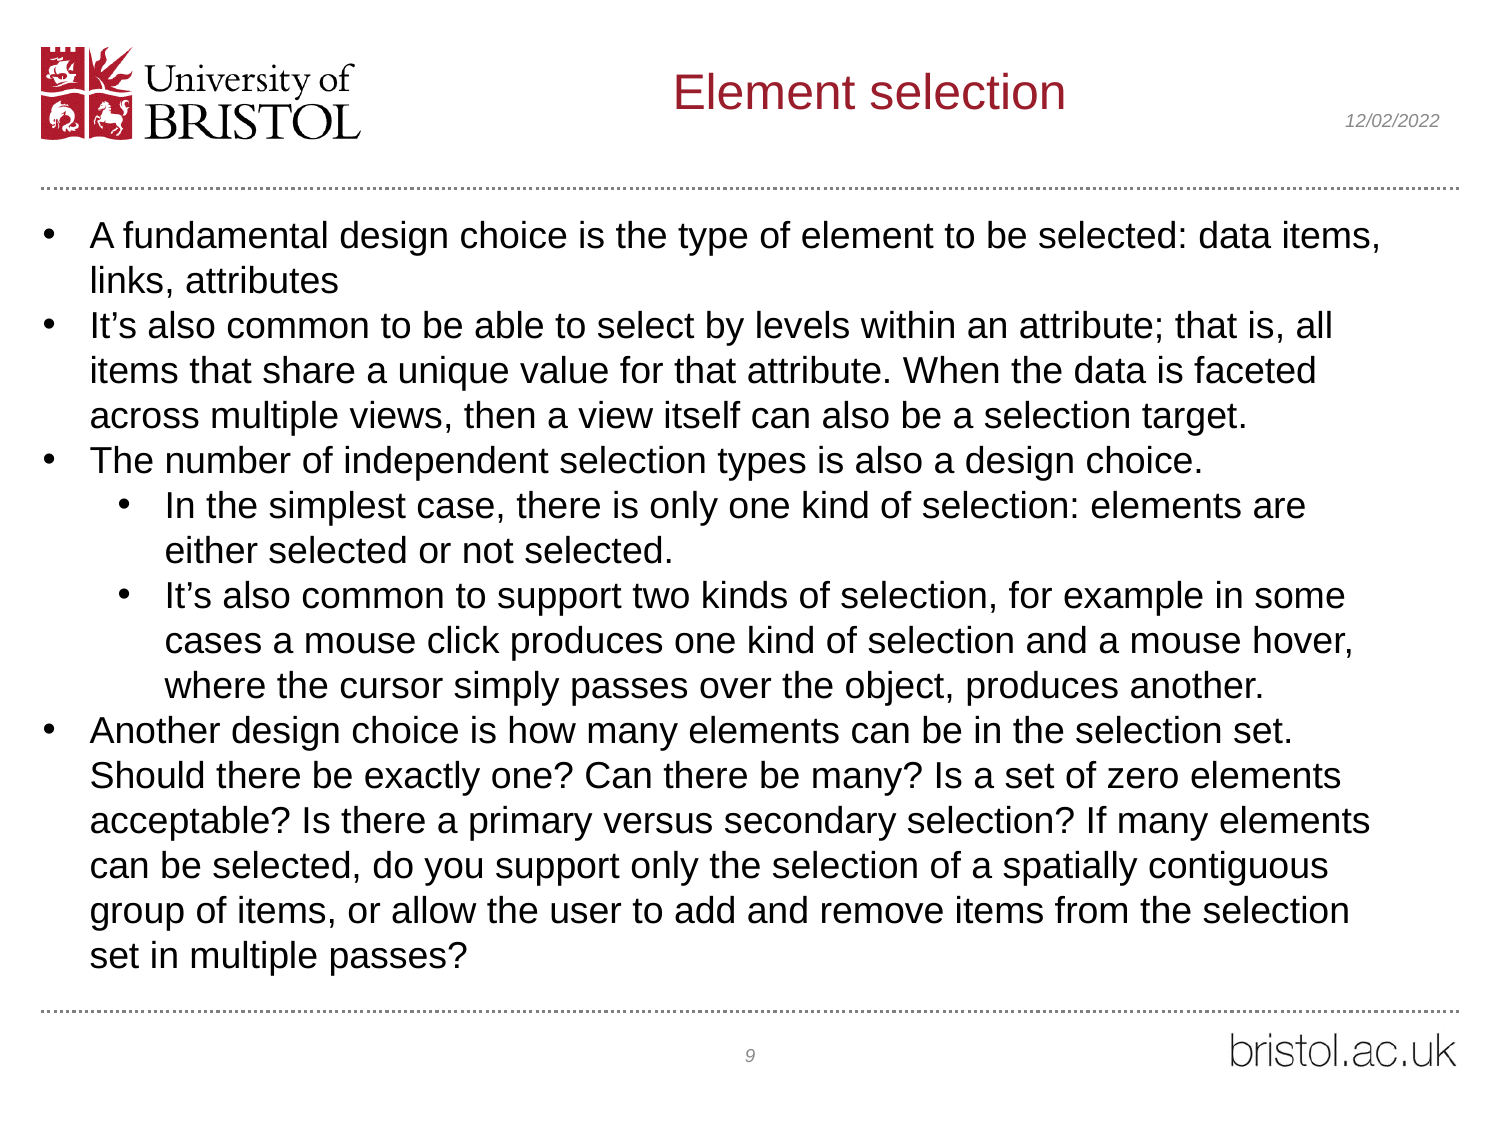

# Element selection
12/02/2022
A fundamental design choice is the type of element to be selected: data items, links, attributes
It’s also common to be able to select by levels within an attribute; that is, all items that share a unique value for that attribute. When the data is faceted across multiple views, then a view itself can also be a selection target.
The number of independent selection types is also a design choice.
In the simplest case, there is only one kind of selection: elements are either selected or not selected.
It’s also common to support two kinds of selection, for example in some cases a mouse click produces one kind of selection and a mouse hover, where the cursor simply passes over the object, produces another.
Another design choice is how many elements can be in the selection set. Should there be exactly one? Can there be many? Is a set of zero elements acceptable? Is there a primary versus secondary selection? If many elements can be selected, do you support only the selection of a spatially contiguous group of items, or allow the user to add and remove items from the selection set in multiple passes?

9